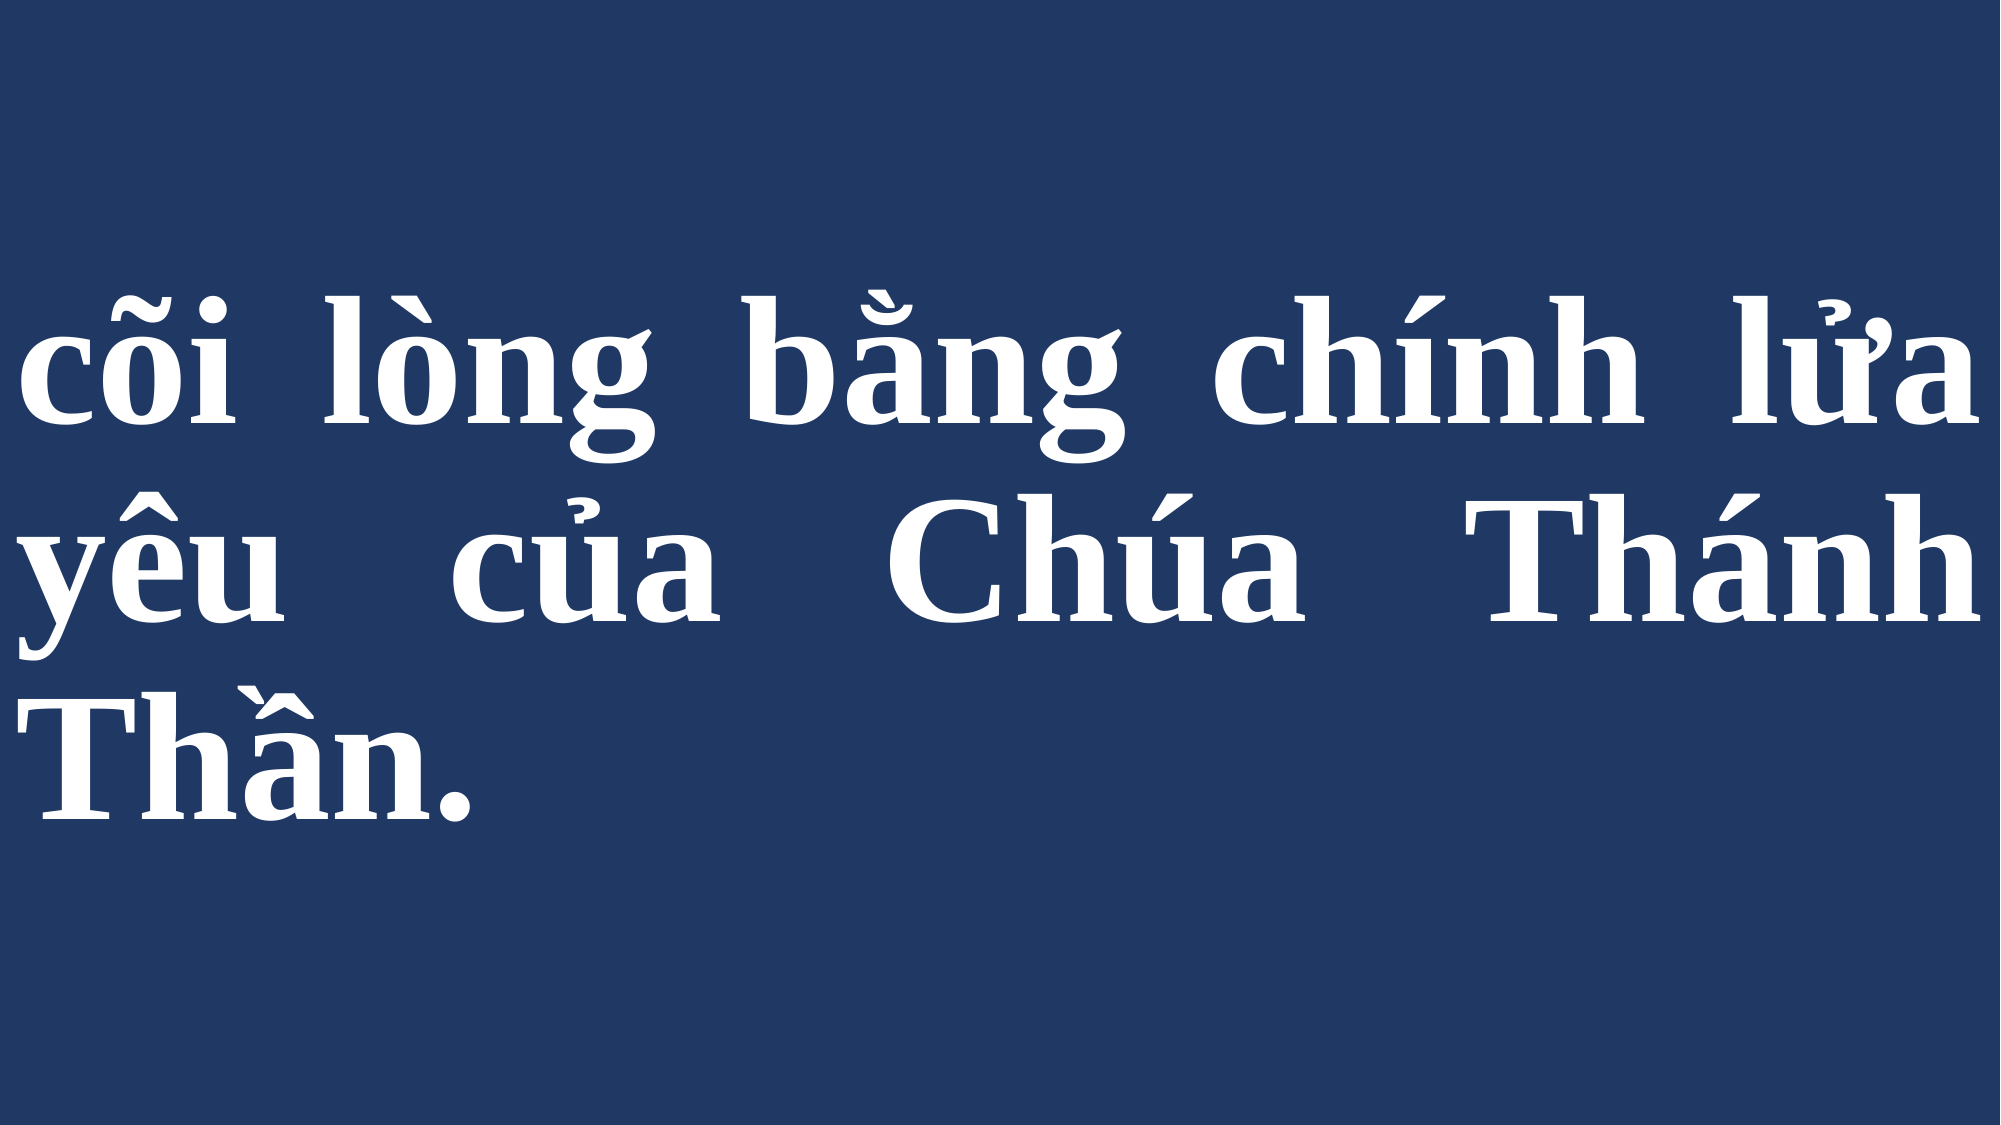

# cõi lòng bằng chính lửa yêu của Chúa Thánh Thần.